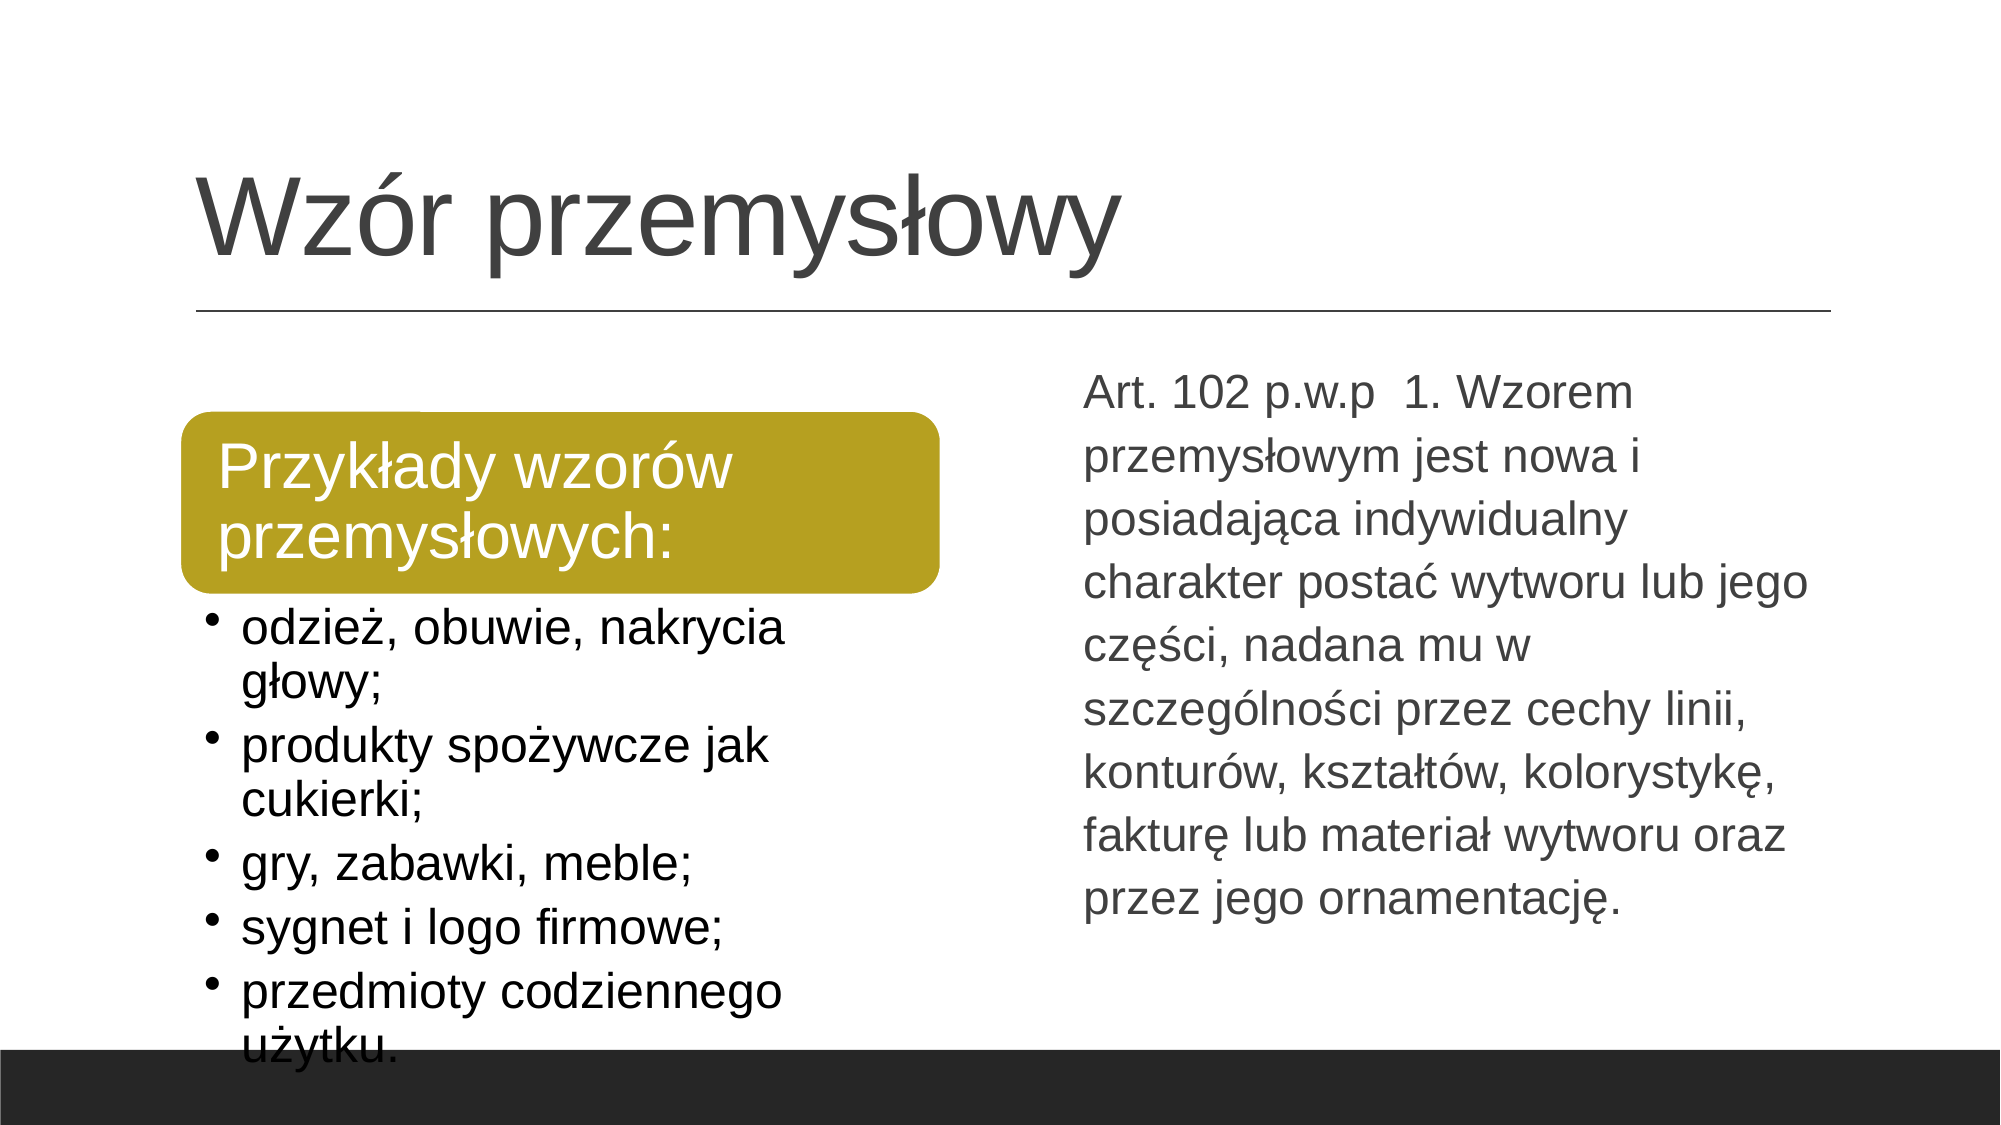

# Wzór przemysłowy
Przykłady wzorów przemysłowych:
odzież, obuwie, nakrycia głowy;
produkty spożywcze jak cukierki;
gry, zabawki, meble;
sygnet i logo firmowe;
przedmioty codziennego użytku.
Art. 102 p.w.p  1. Wzorem przemysłowym jest nowa i posiadająca indywidualny charakter postać wytworu lub jego części, nadana mu w szczególności przez cechy linii, konturów, kształtów, kolorystykę, fakturę lub materiał wytworu oraz przez jego ornamentację.